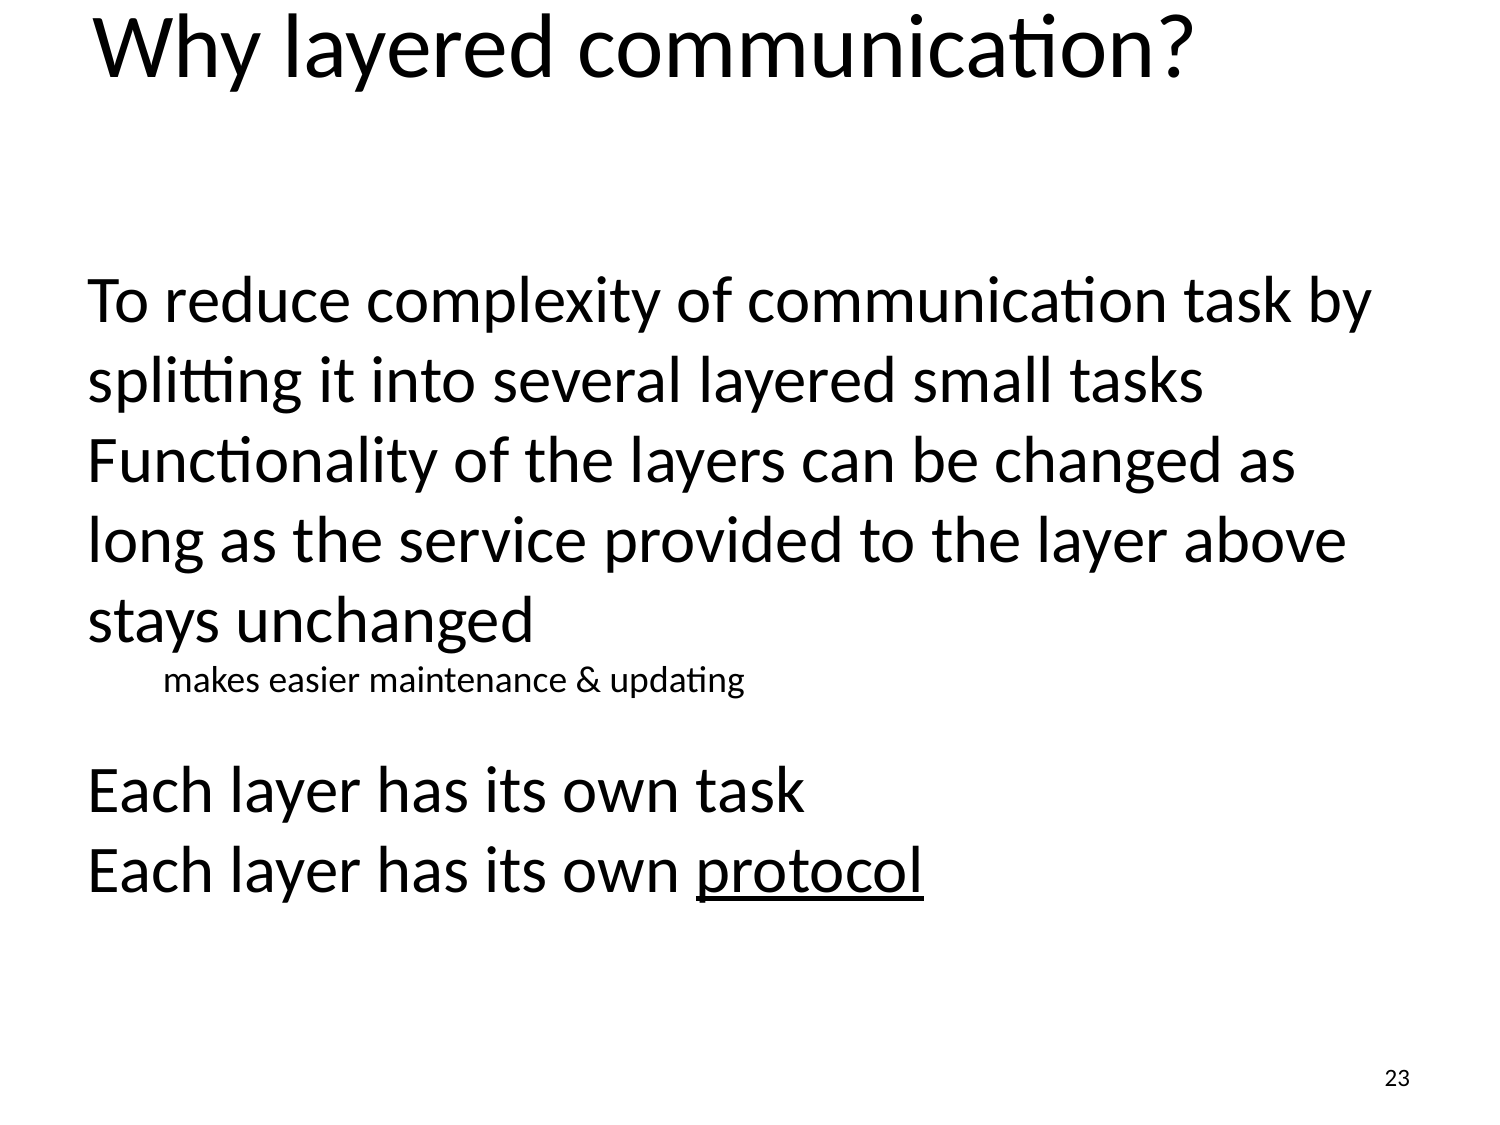

# Why layered communication?
To reduce complexity of communication task by splitting it into several layered small tasks
Functionality of the layers can be changed as long as the service provided to the layer above stays unchanged
makes easier maintenance & updating

Each layer has its own task
Each layer has its own protocol

23